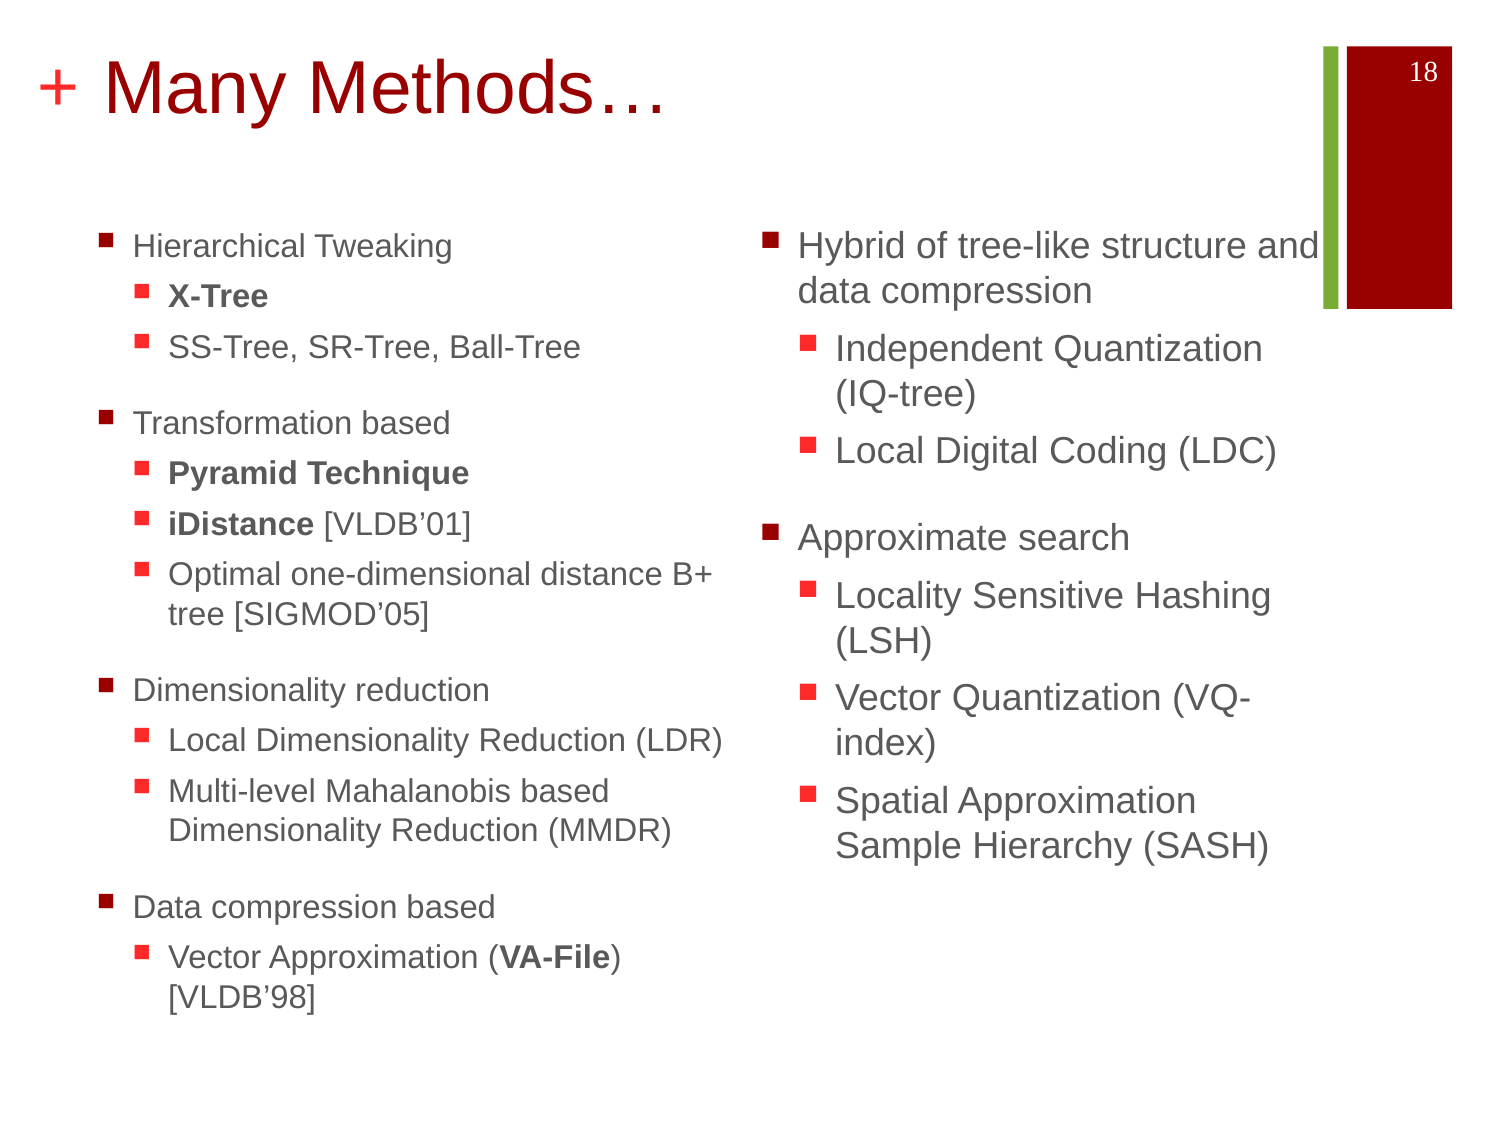

# Many Methods…
18
Hybrid of tree-like structure and data compression
Independent Quantization (IQ-tree)
Local Digital Coding (LDC)
Approximate search
Locality Sensitive Hashing (LSH)
Vector Quantization (VQ-index)
Spatial Approximation Sample Hierarchy (SASH)

Hierarchical Tweaking
X-Tree
SS-Tree, SR-Tree, Ball-Tree
Transformation based
Pyramid Technique
iDistance [VLDB’01]
Optimal one-dimensional distance B+ tree [SIGMOD’05]
Dimensionality reduction
Local Dimensionality Reduction (LDR)
Multi-level Mahalanobis based Dimensionality Reduction (MMDR)
Data compression based
Vector Approximation (VA-File) [VLDB’98]